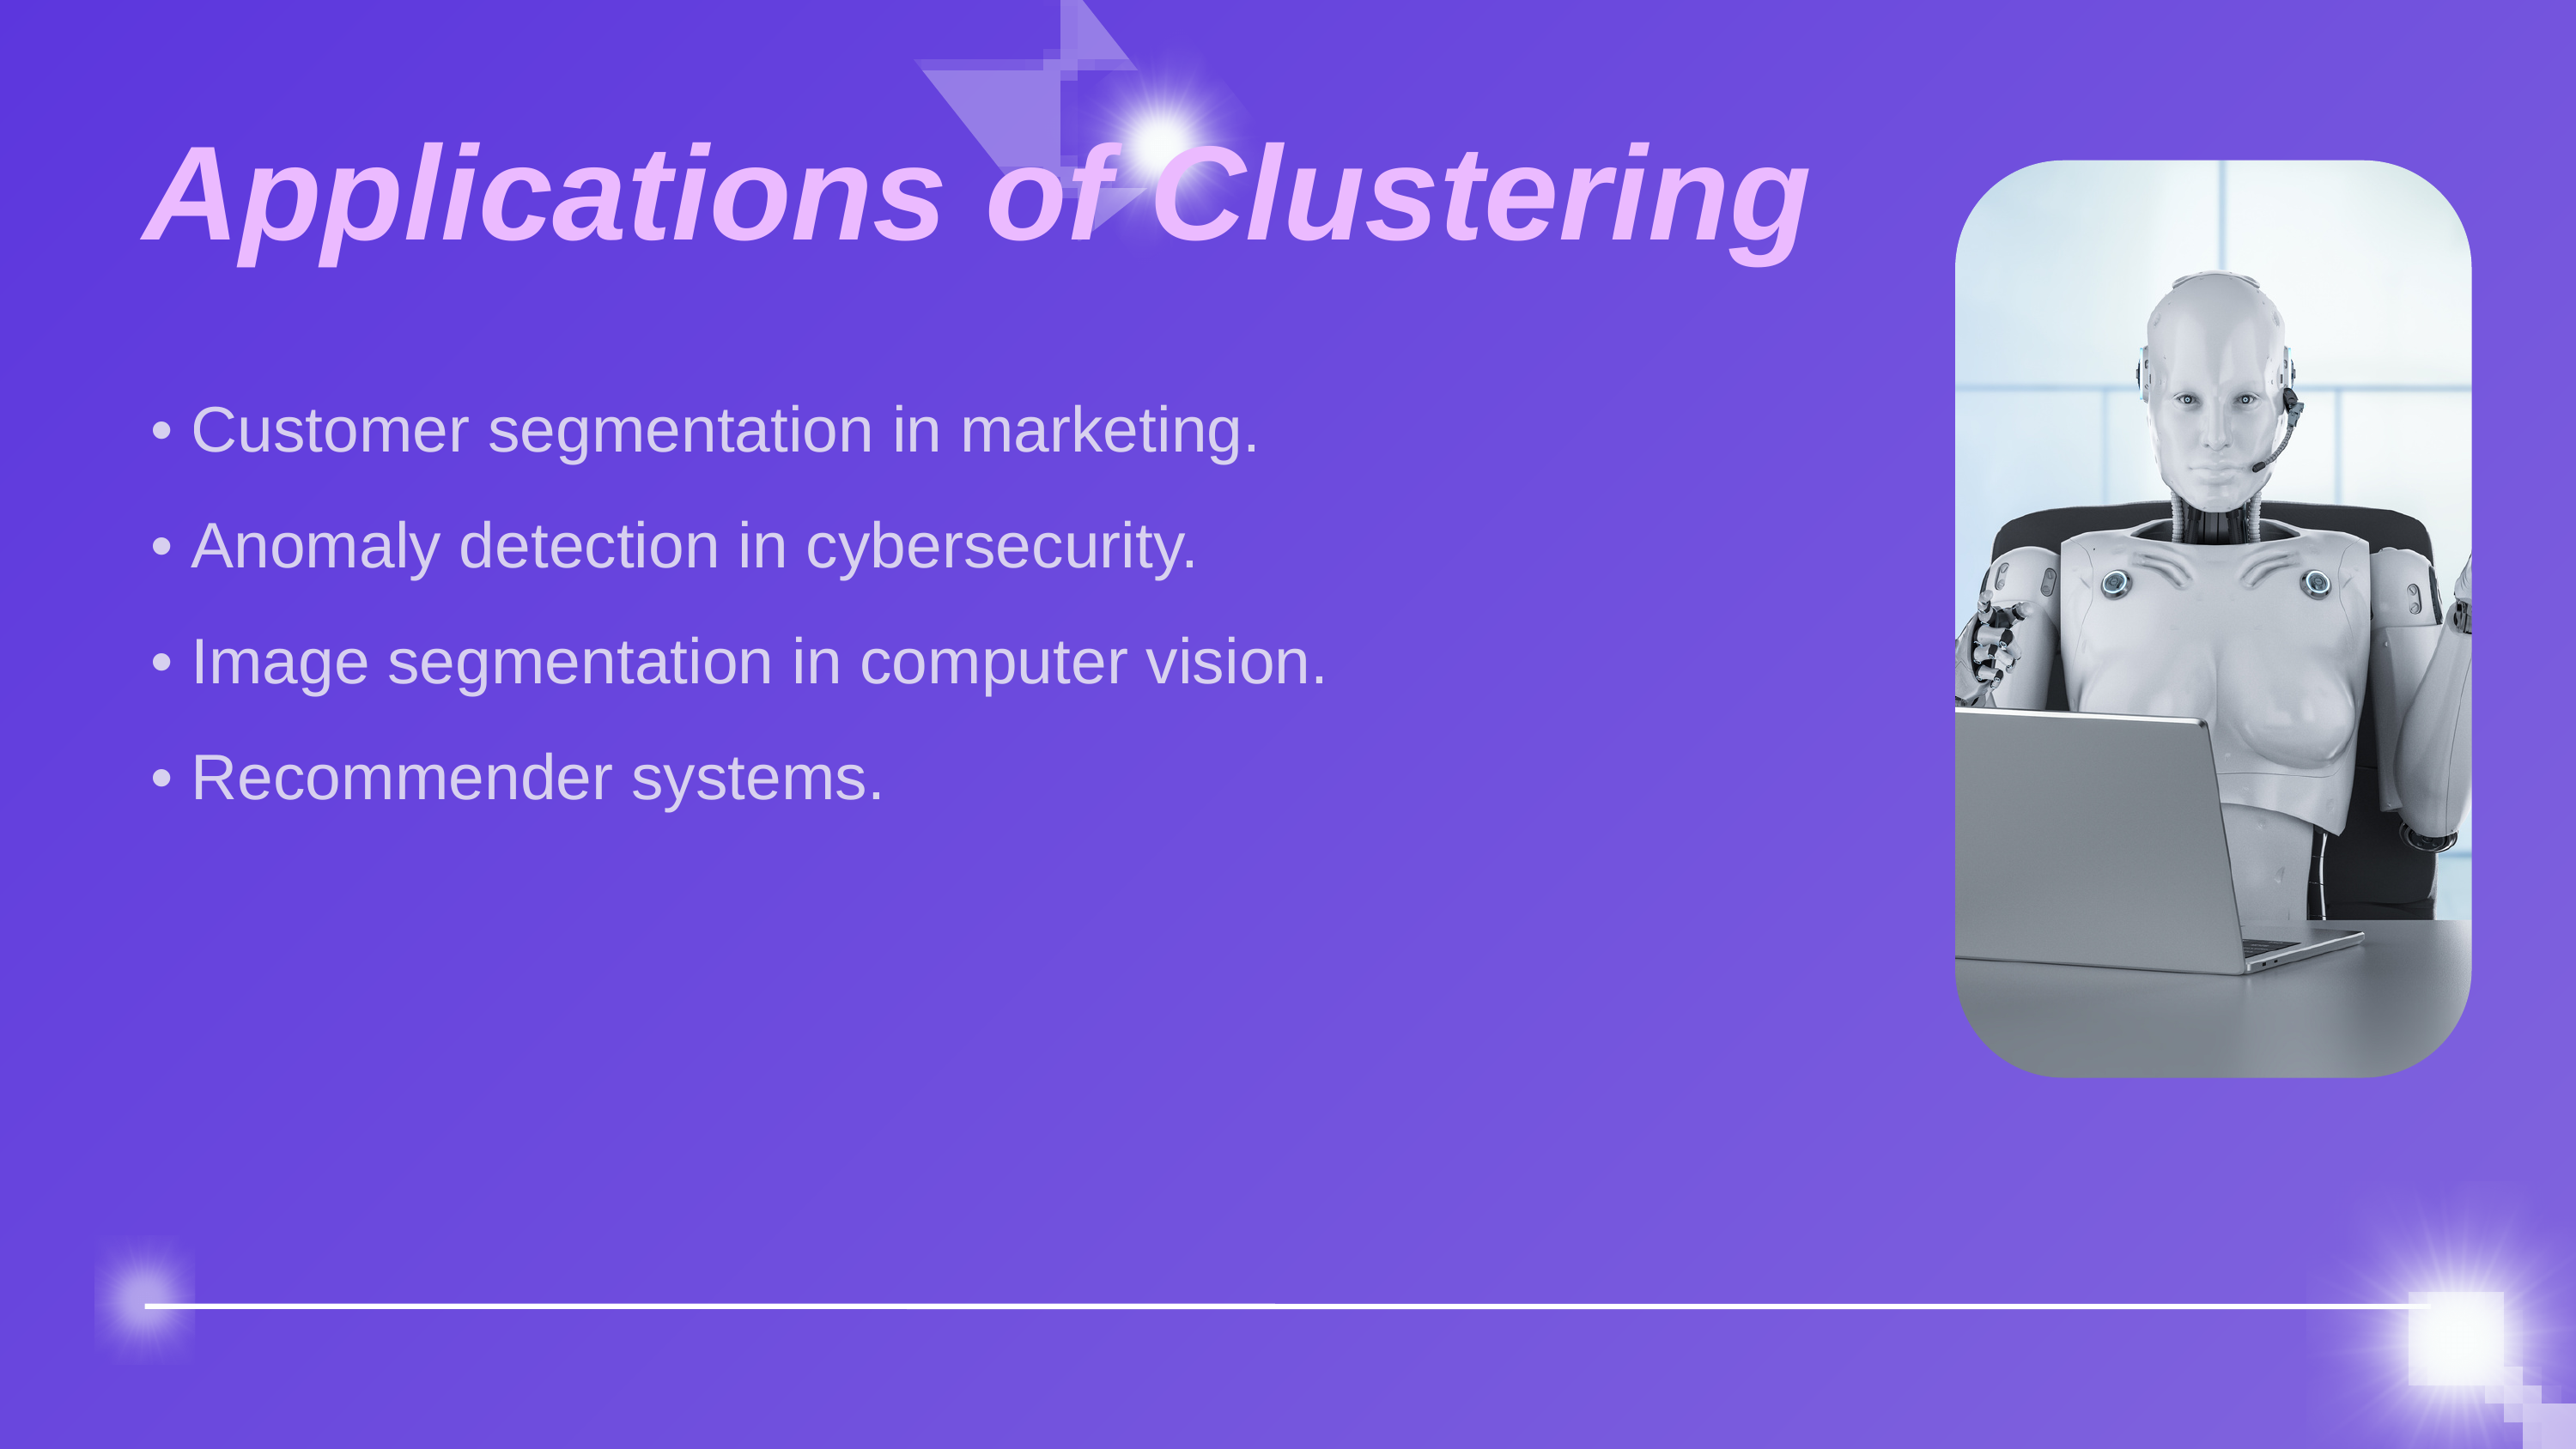

Applications of Clustering

• Customer segmentation in marketing.
• Anomaly detection in cybersecurity.
• Image segmentation in computer vision.
• Recommender systems.